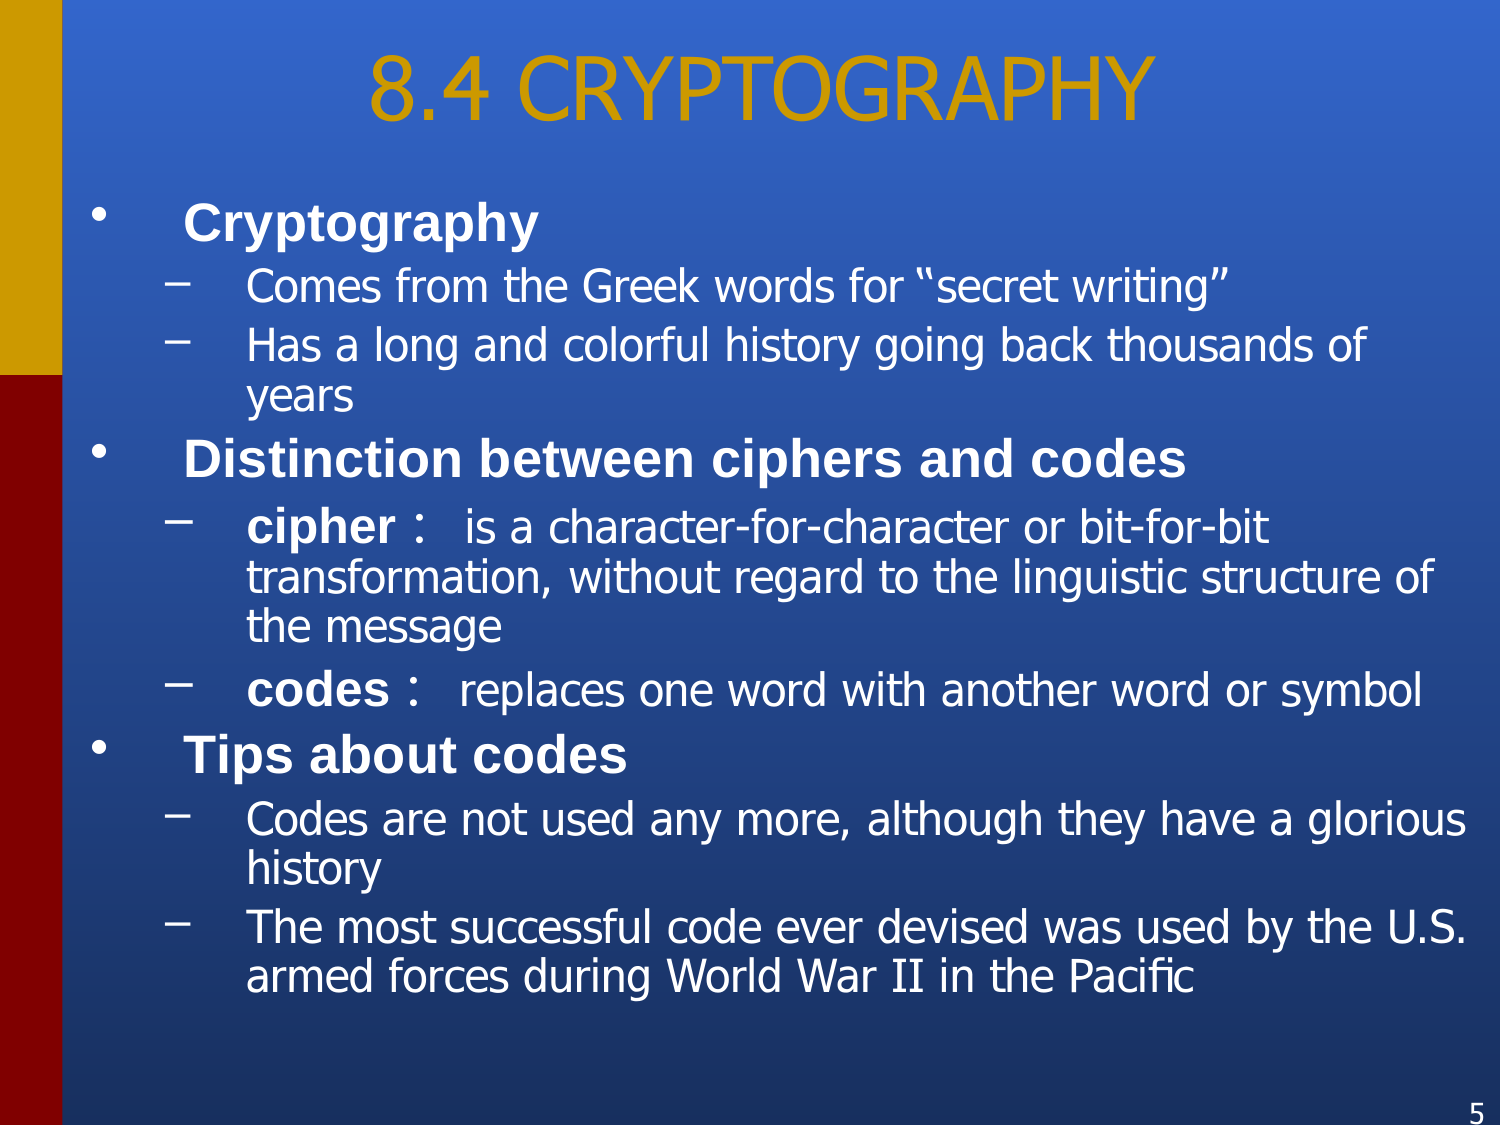

# 8.4 CRYPTOGRAPHY
Cryptography
Comes from the Greek words for “secret writing”
Has a long and colorful history going back thousands of years
Distinction between ciphers and codes
cipher：is a character-for-character or bit-for-bit transformation, without regard to the linguistic structure of the message
codes：replaces one word with another word or symbol
Tips about codes
Codes are not used any more, although they have a glorious history
The most successful code ever devised was used by the U.S. armed forces during World War II in the Pacific
5